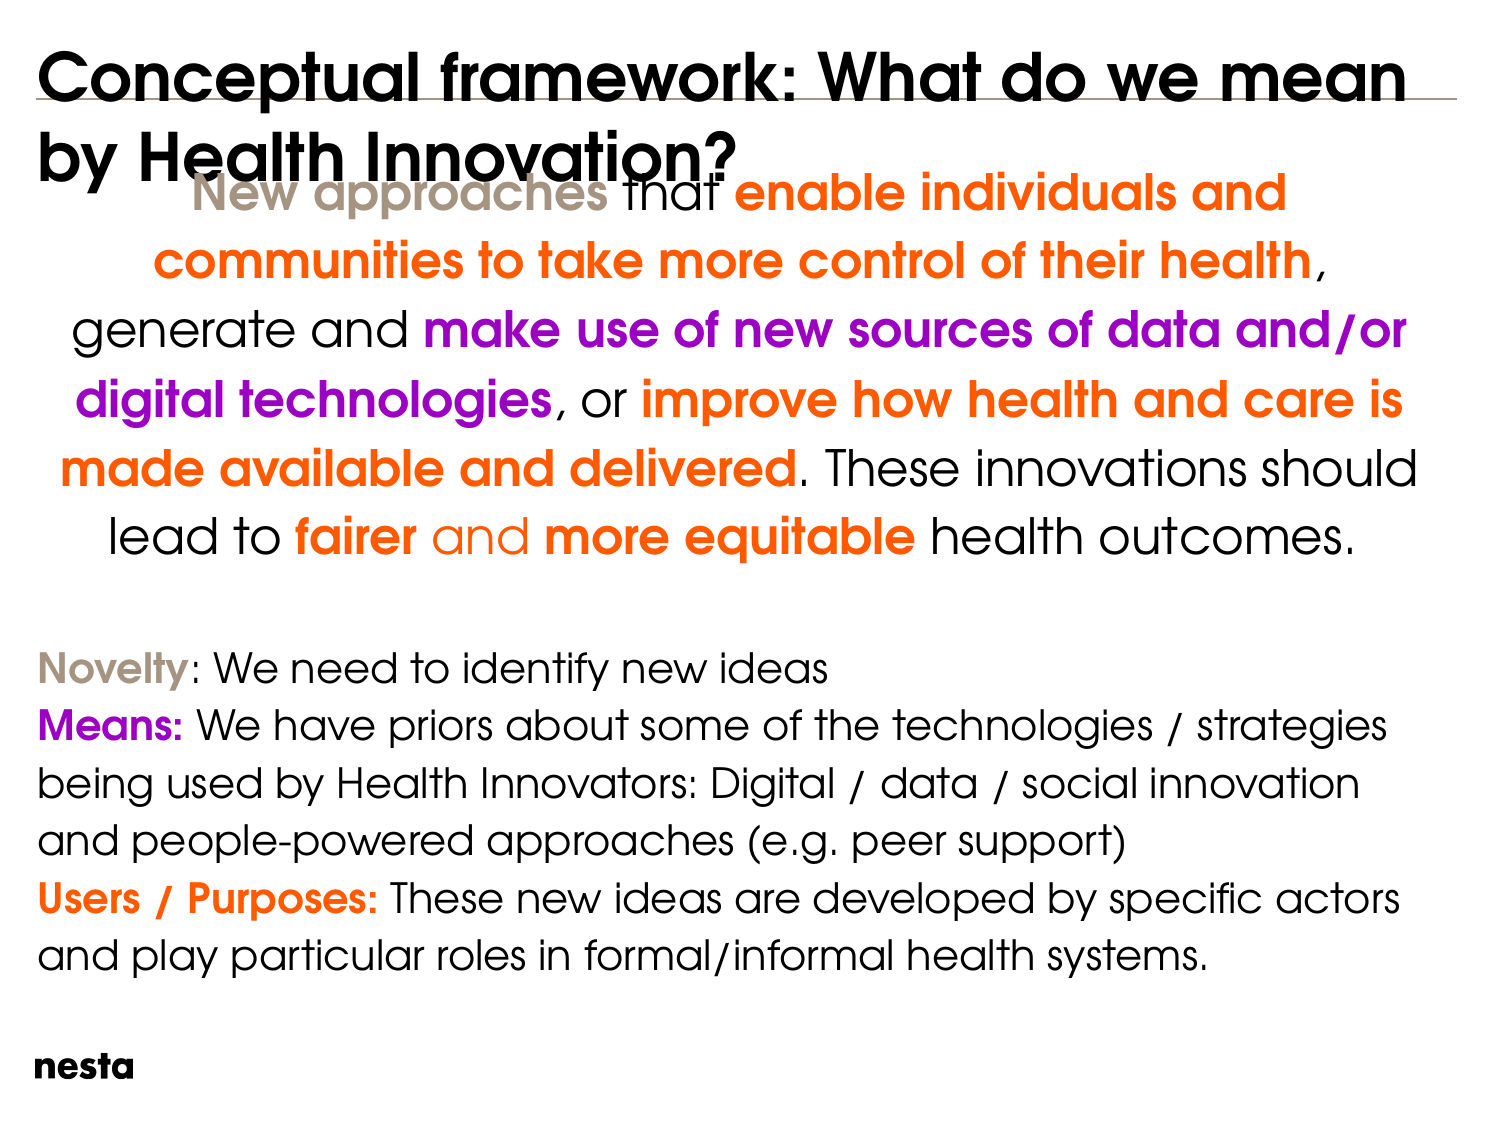

Conceptual framework: What do we mean by Health Innovation?
New approaches that enable individuals and communities to take more control of their health, generate and make use of new sources of data and/or digital technologies, or improve how health and care is made available and delivered. These innovations should lead to fairer and more equitable health outcomes.

Novelty: We need to identify new ideas
Means: We have priors about some of the technologies / strategies being used by Health Innovators: Digital / data / social innovation and people-powered approaches (e.g. peer support)
Users / Purposes: These new ideas are developed by specific actors and play particular roles in formal/informal health systems.